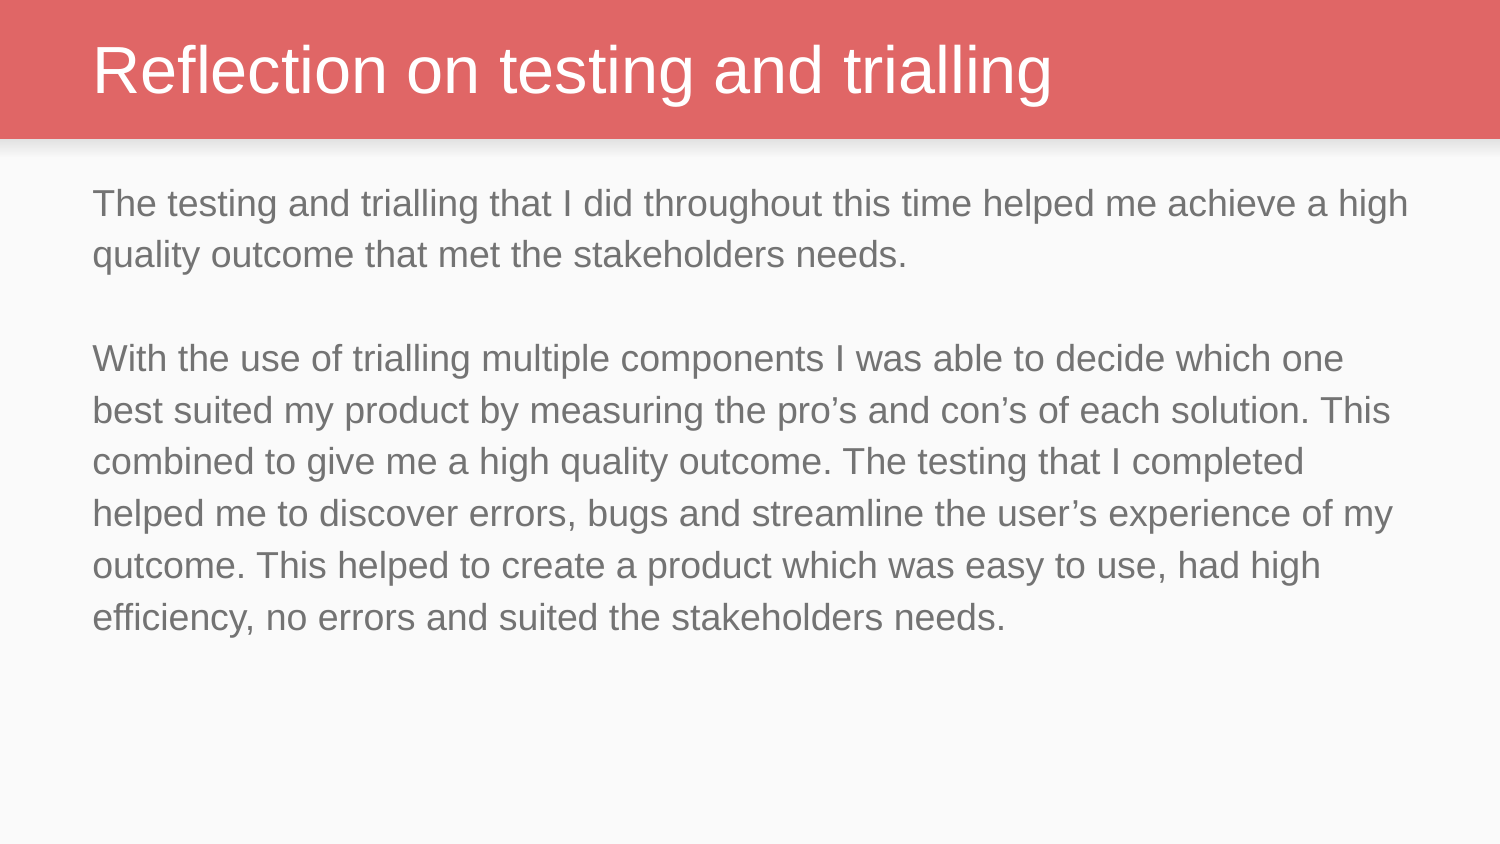

# Reflection on testing and trialling
The testing and trialling that I did throughout this time helped me achieve a high quality outcome that met the stakeholders needs.

With the use of trialling multiple components I was able to decide which one best suited my product by measuring the pro’s and con’s of each solution. This combined to give me a high quality outcome. The testing that I completed helped me to discover errors, bugs and streamline the user’s experience of my outcome. This helped to create a product which was easy to use, had high efficiency, no errors and suited the stakeholders needs.